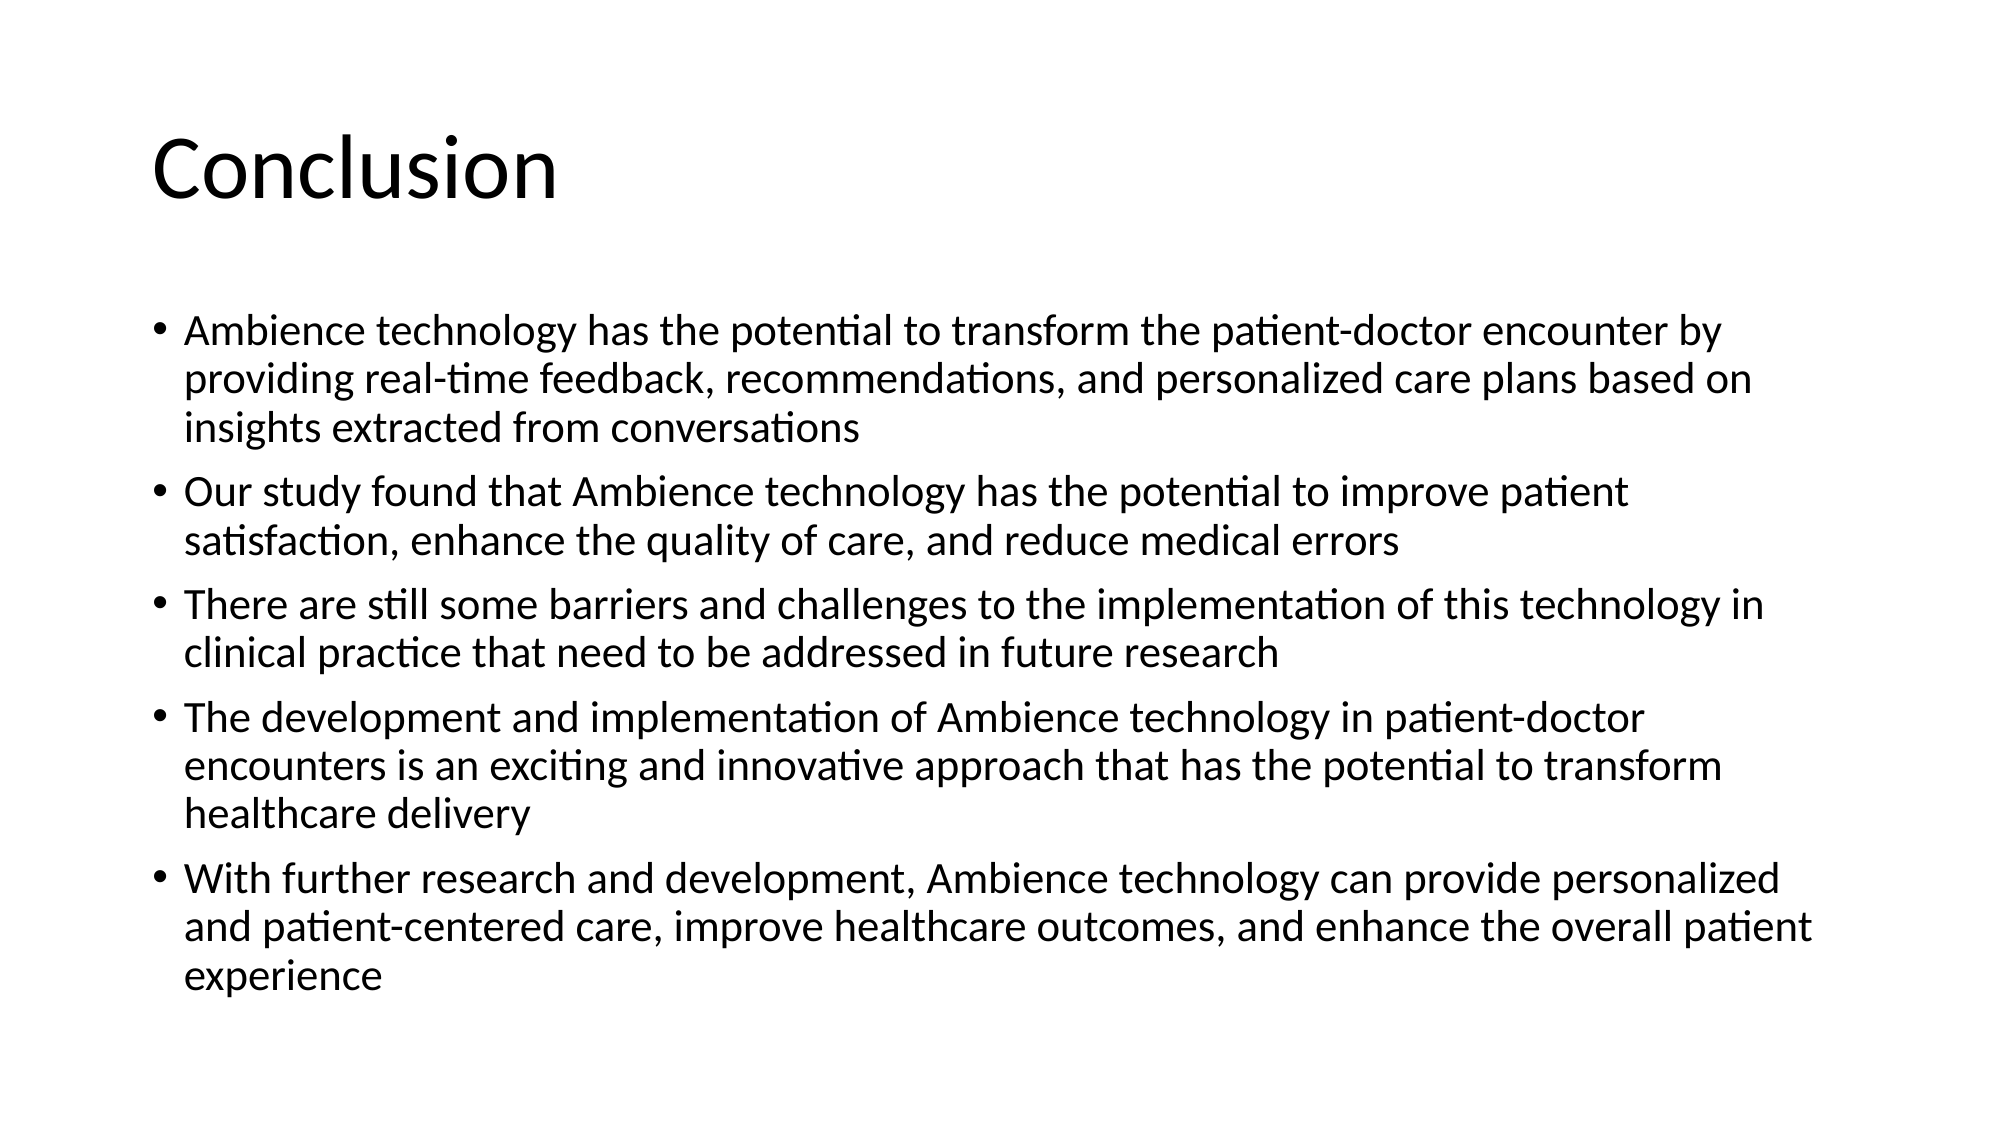

# Conclusion
Ambience technology has the potential to transform the patient-doctor encounter by providing real-time feedback, recommendations, and personalized care plans based on insights extracted from conversations
Our study found that Ambience technology has the potential to improve patient satisfaction, enhance the quality of care, and reduce medical errors
There are still some barriers and challenges to the implementation of this technology in clinical practice that need to be addressed in future research
The development and implementation of Ambience technology in patient-doctor encounters is an exciting and innovative approach that has the potential to transform healthcare delivery
With further research and development, Ambience technology can provide personalized and patient-centered care, improve healthcare outcomes, and enhance the overall patient experience